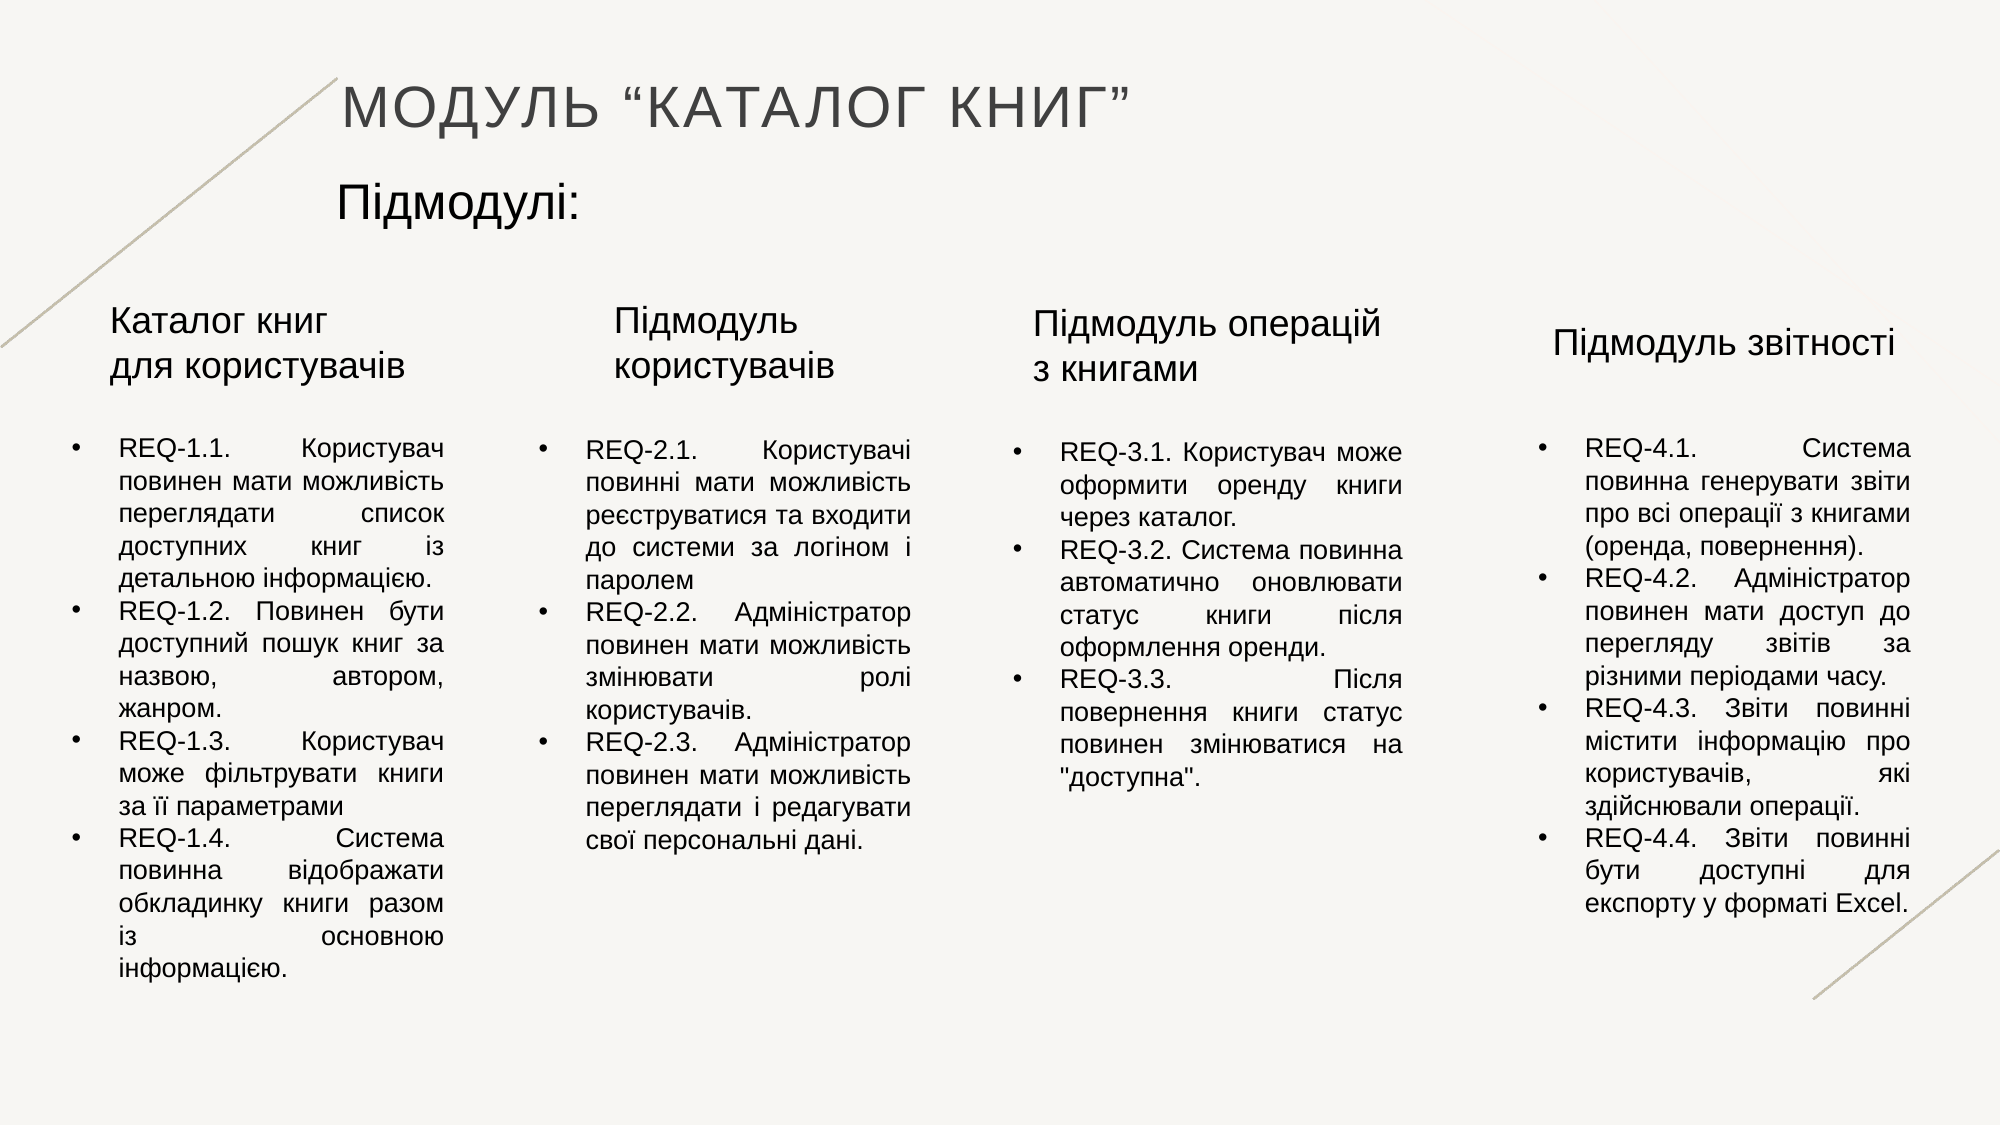

# Модуль “Каталог книг”
Підмодулі:
Каталог книг
для користувачів
Підмодуль
користувачів
Підмодуль операцій
з книгами
Підмодуль звітності
REQ-1.1. Користувач повинен мати можливість переглядати список доступних книг із детальною інформацією.
REQ-1.2. Повинен бути доступний пошук книг за назвою, автором, жанром.
REQ-1.3. Користувач може фільтрувати книги за її параметрами
REQ-1.4. Система повинна відображати обкладинку книги разом із основною інформацією.
REQ-4.1. Система повинна генерувати звіти про всі операції з книгами (оренда, повернення).
REQ-4.2. Адміністратор повинен мати доступ до перегляду звітів за різними періодами часу.
REQ-4.3. Звіти повинні містити інформацію про користувачів, які здійснювали операції.
REQ-4.4. Звіти повинні бути доступні для експорту у форматі Excel.
REQ-2.1. Користувачі повинні мати можливість реєструватися та входити до системи за логіном і паролем
REQ-2.2. Адміністратор повинен мати можливість змінювати ролі користувачів.
REQ-2.3. Адміністратор повинен мати можливість переглядати і редагувати свої персональні дані.
REQ-3.1. Користувач може оформити оренду книги через каталог.
REQ-3.2. Система повинна автоматично оновлювати статус книги після оформлення оренди.
REQ-3.3. Після повернення книги статус повинен змінюватися на "доступна".